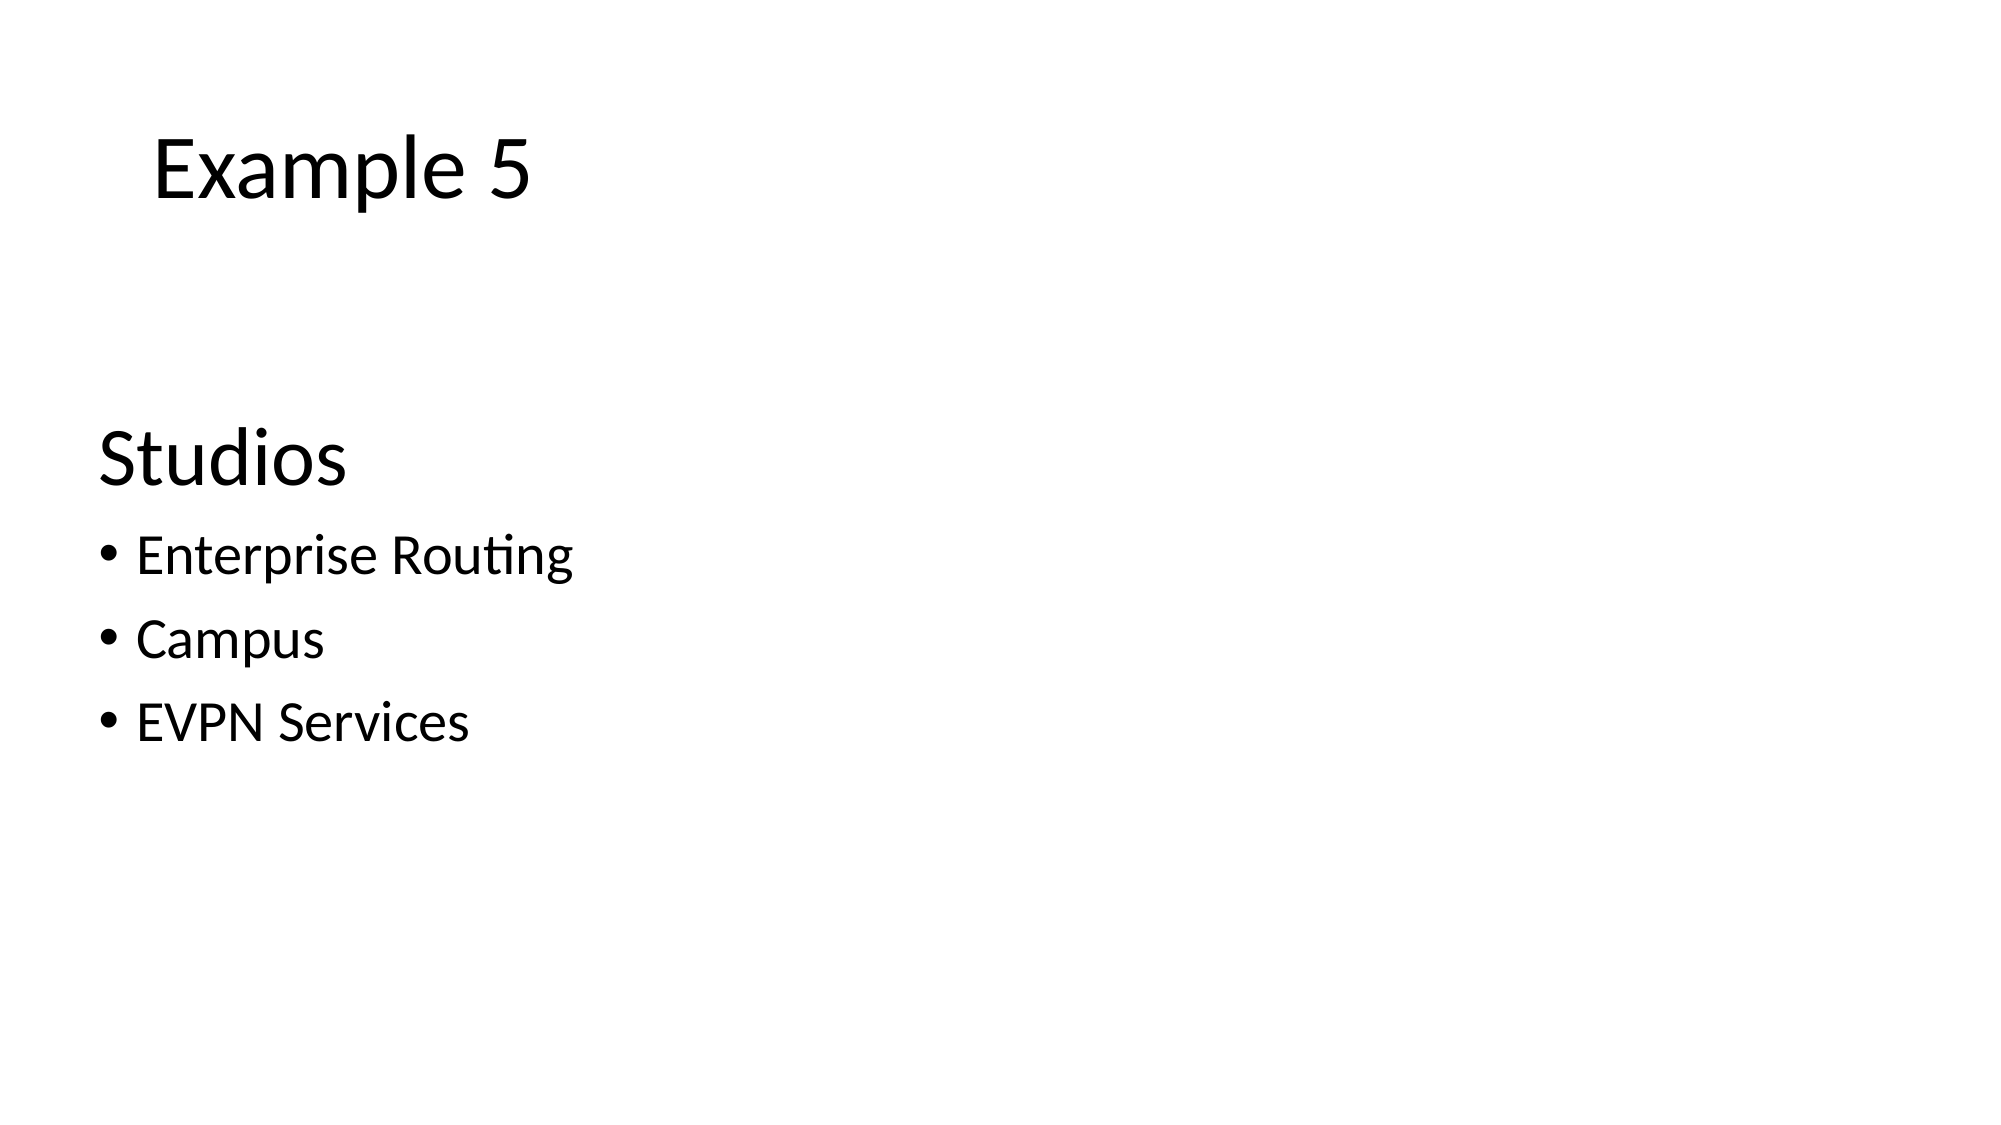

# Example 5
Studios
Enterprise Routing
Campus
EVPN Services